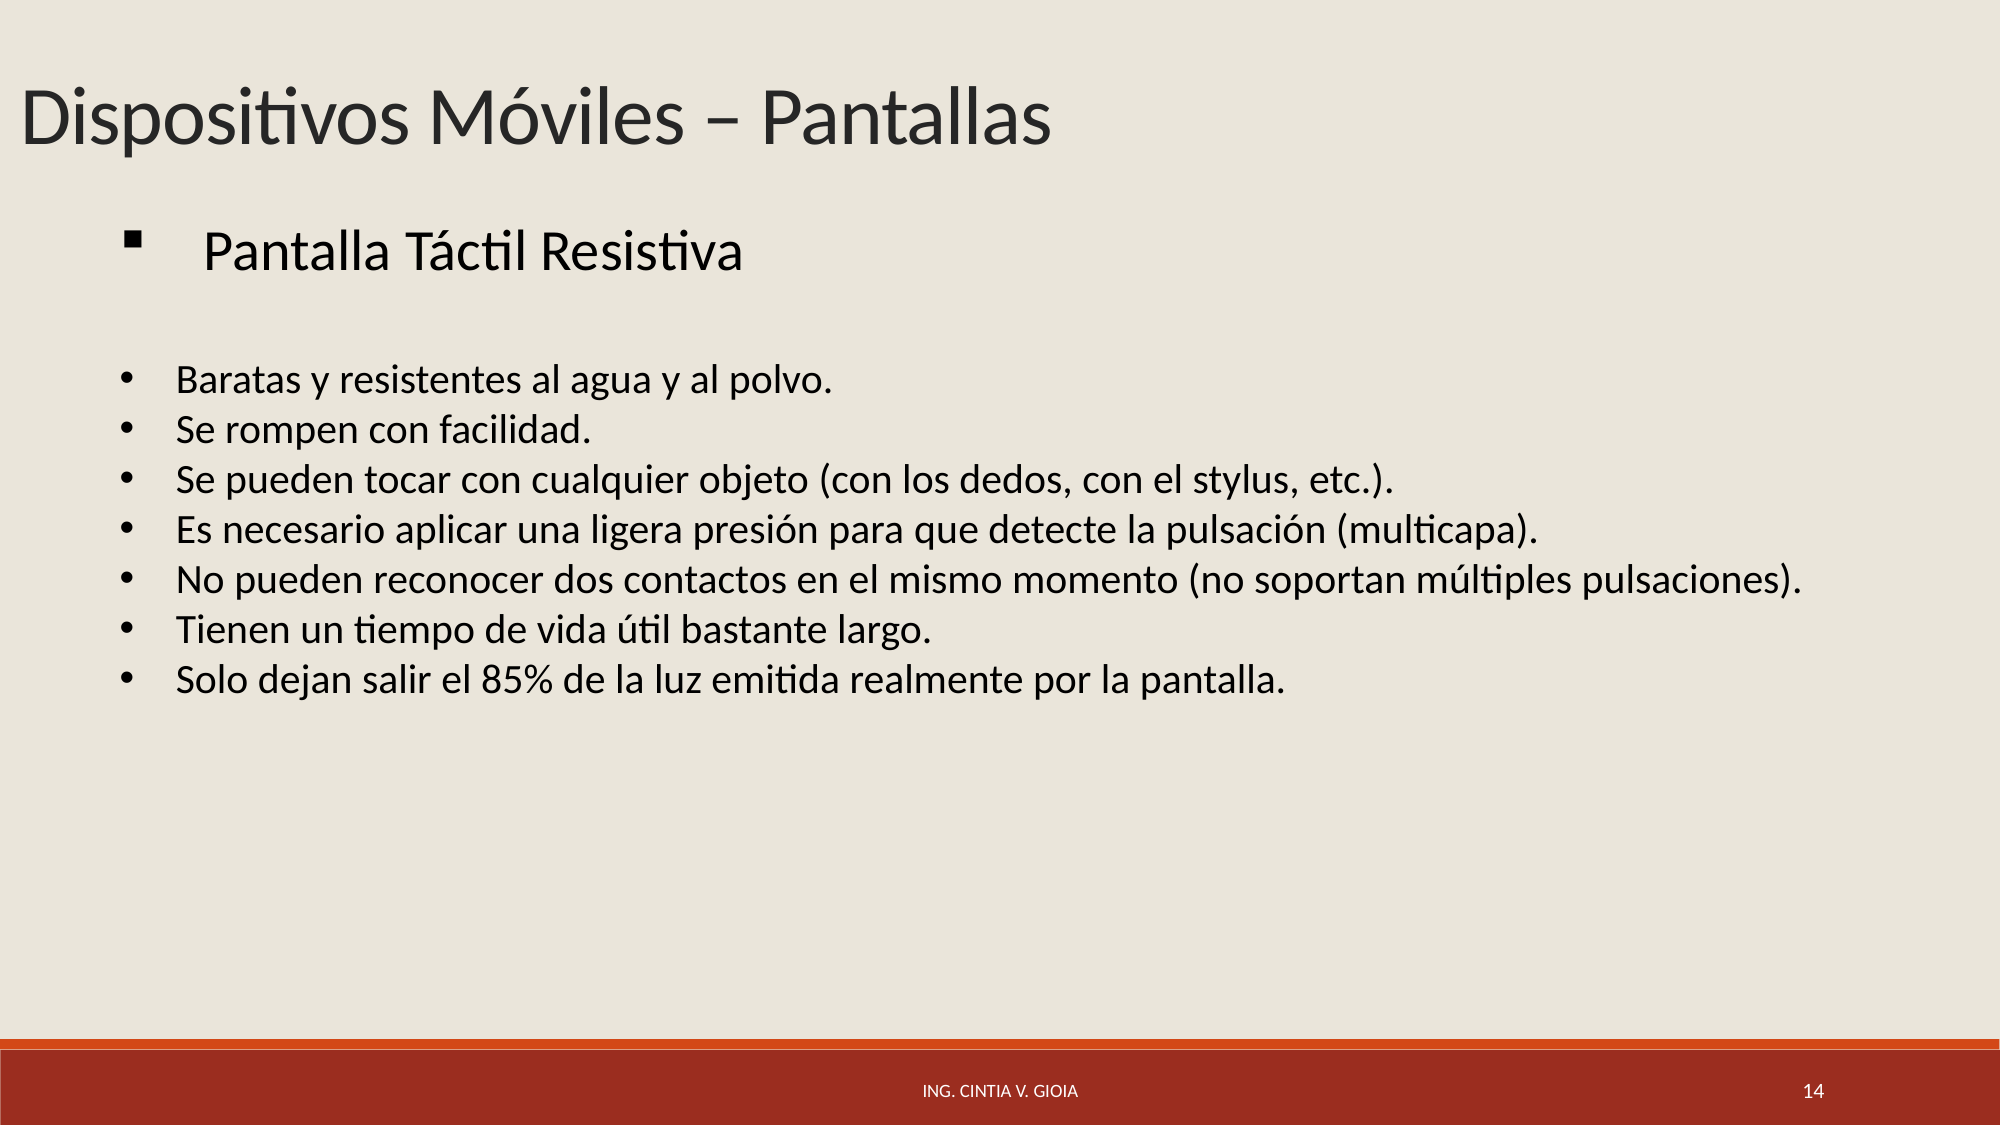

# Dispositivos Móviles – Pantallas
Pantalla Táctil Resistiva

Baratas y resistentes al agua y al polvo.
Se rompen con facilidad.
Se pueden tocar con cualquier objeto (con los dedos, con el stylus, etc.).
Es necesario aplicar una ligera presión para que detecte la pulsación (multicapa).
No pueden reconocer dos contactos en el mismo momento (no soportan múltiples pulsaciones).
Tienen un tiempo de vida útil bastante largo.
Solo dejan salir el 85% de la luz emitida realmente por la pantalla.

Ing. Cintia V. Gioia
14